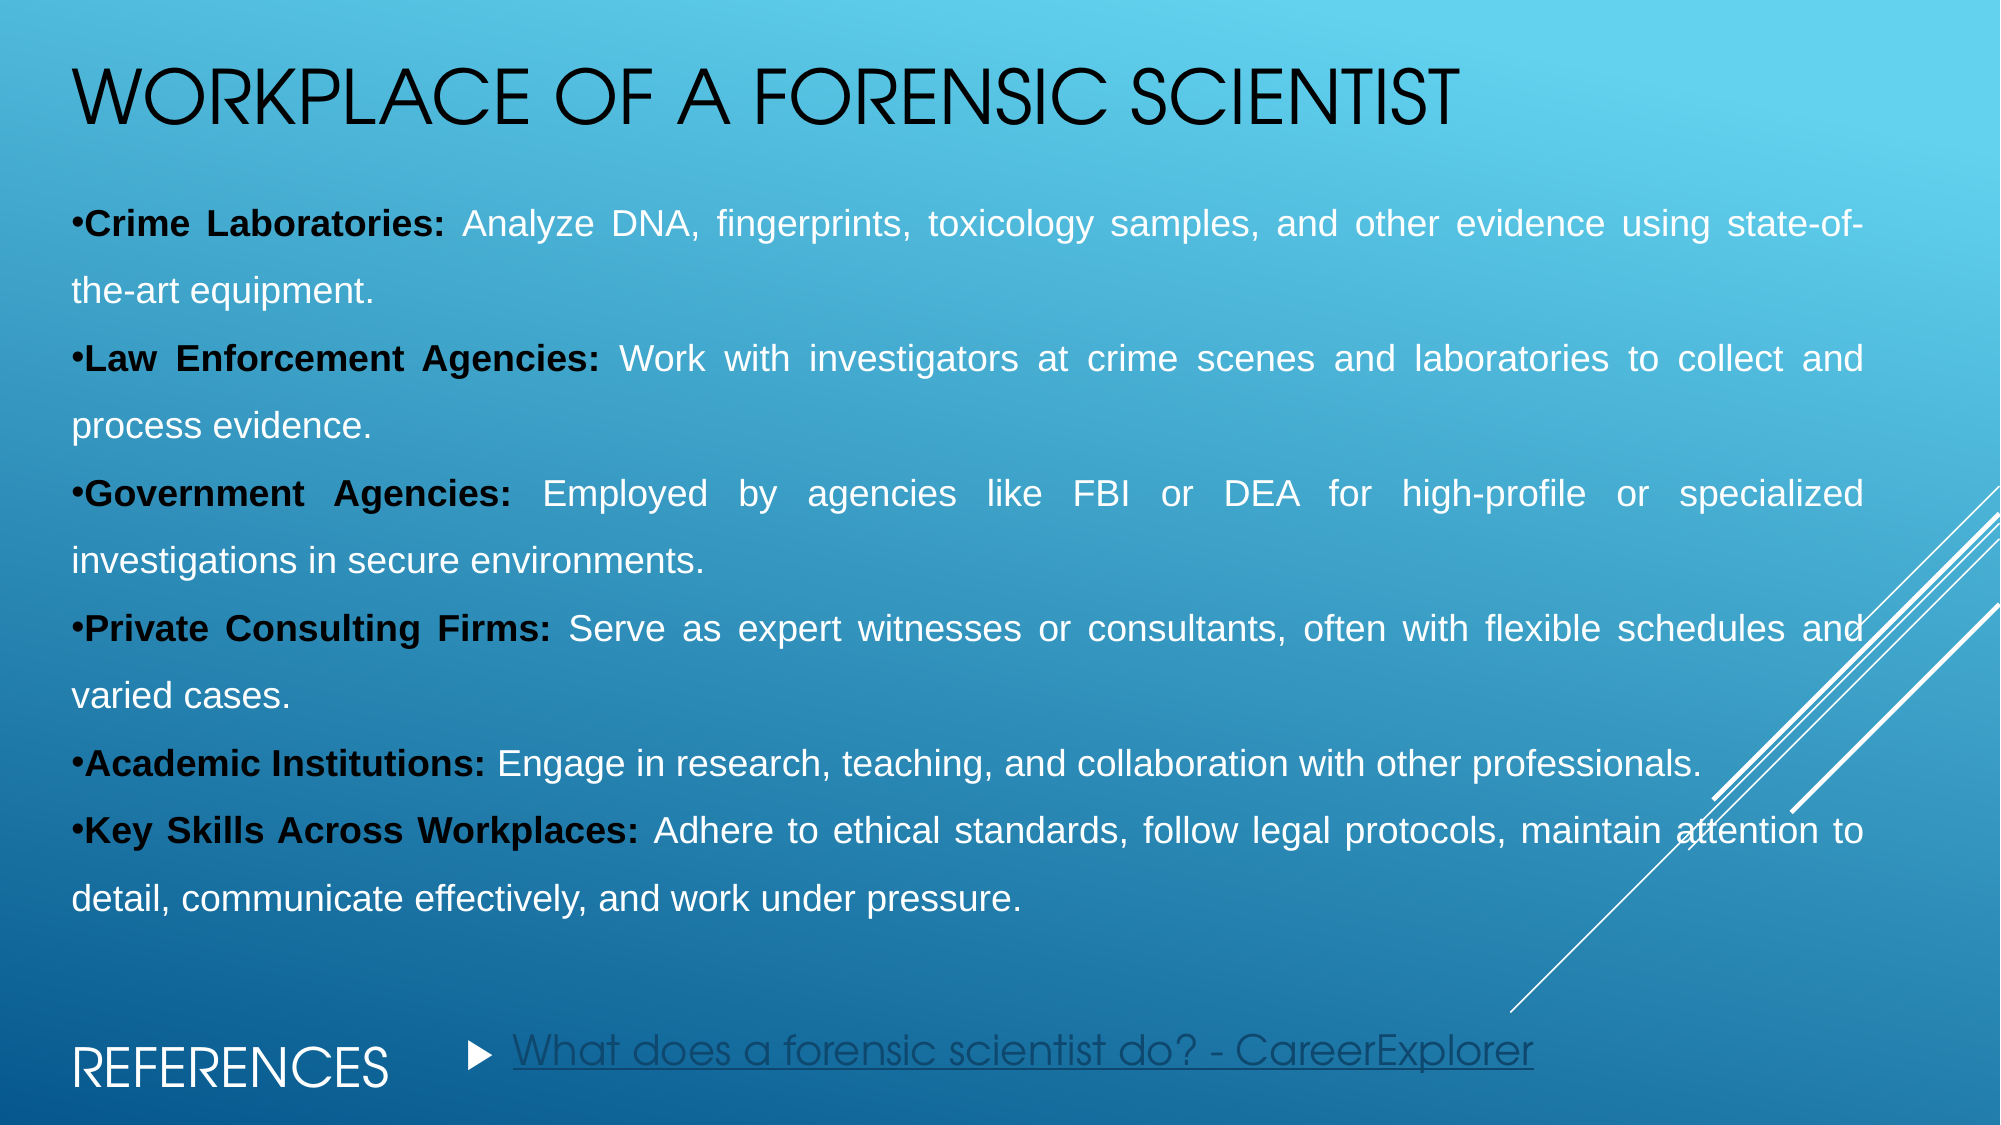

# WORKPLACE OF A FORENSIC SCIENTIST
Crime Laboratories: Analyze DNA, fingerprints, toxicology samples, and other evidence using state-of-the-art equipment.
Law Enforcement Agencies: Work with investigators at crime scenes and laboratories to collect and process evidence.
Government Agencies: Employed by agencies like FBI or DEA for high-profile or specialized investigations in secure environments.
Private Consulting Firms: Serve as expert witnesses or consultants, often with flexible schedules and varied cases.
Academic Institutions: Engage in research, teaching, and collaboration with other professionals.
Key Skills Across Workplaces: Adhere to ethical standards, follow legal protocols, maintain attention to detail, communicate effectively, and work under pressure.
What does a forensic scientist do? - CareerExplorer
REFERENCES